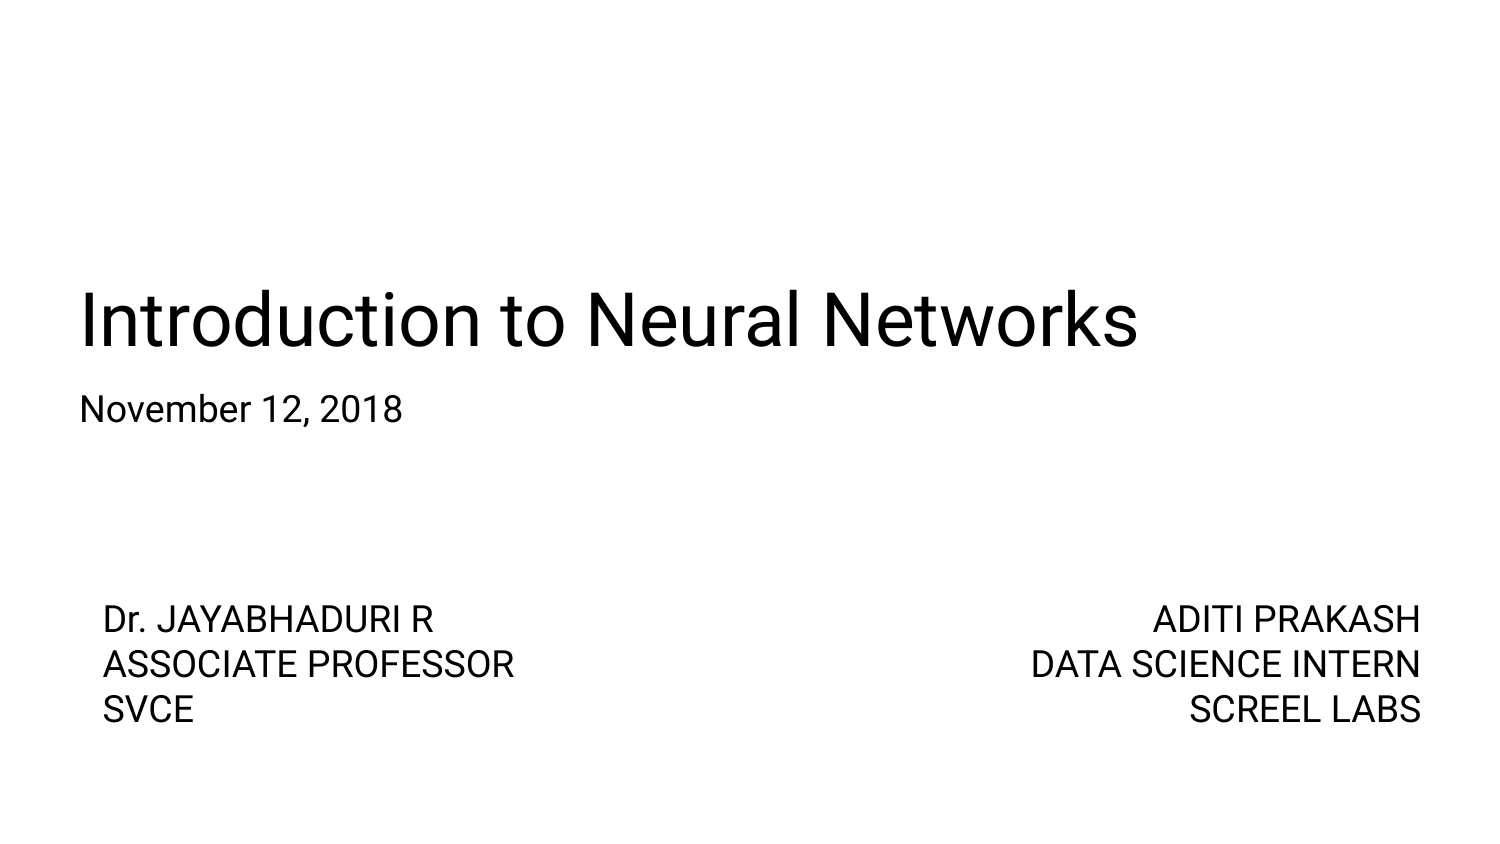

# Introduction to Neural Networks
November 12, 2018
Dr. JAYABHADURI R
ASSOCIATE PROFESSOR
SVCE
ADITI PRAKASH
DATA SCIENCE INTERN
SCREEL LABS